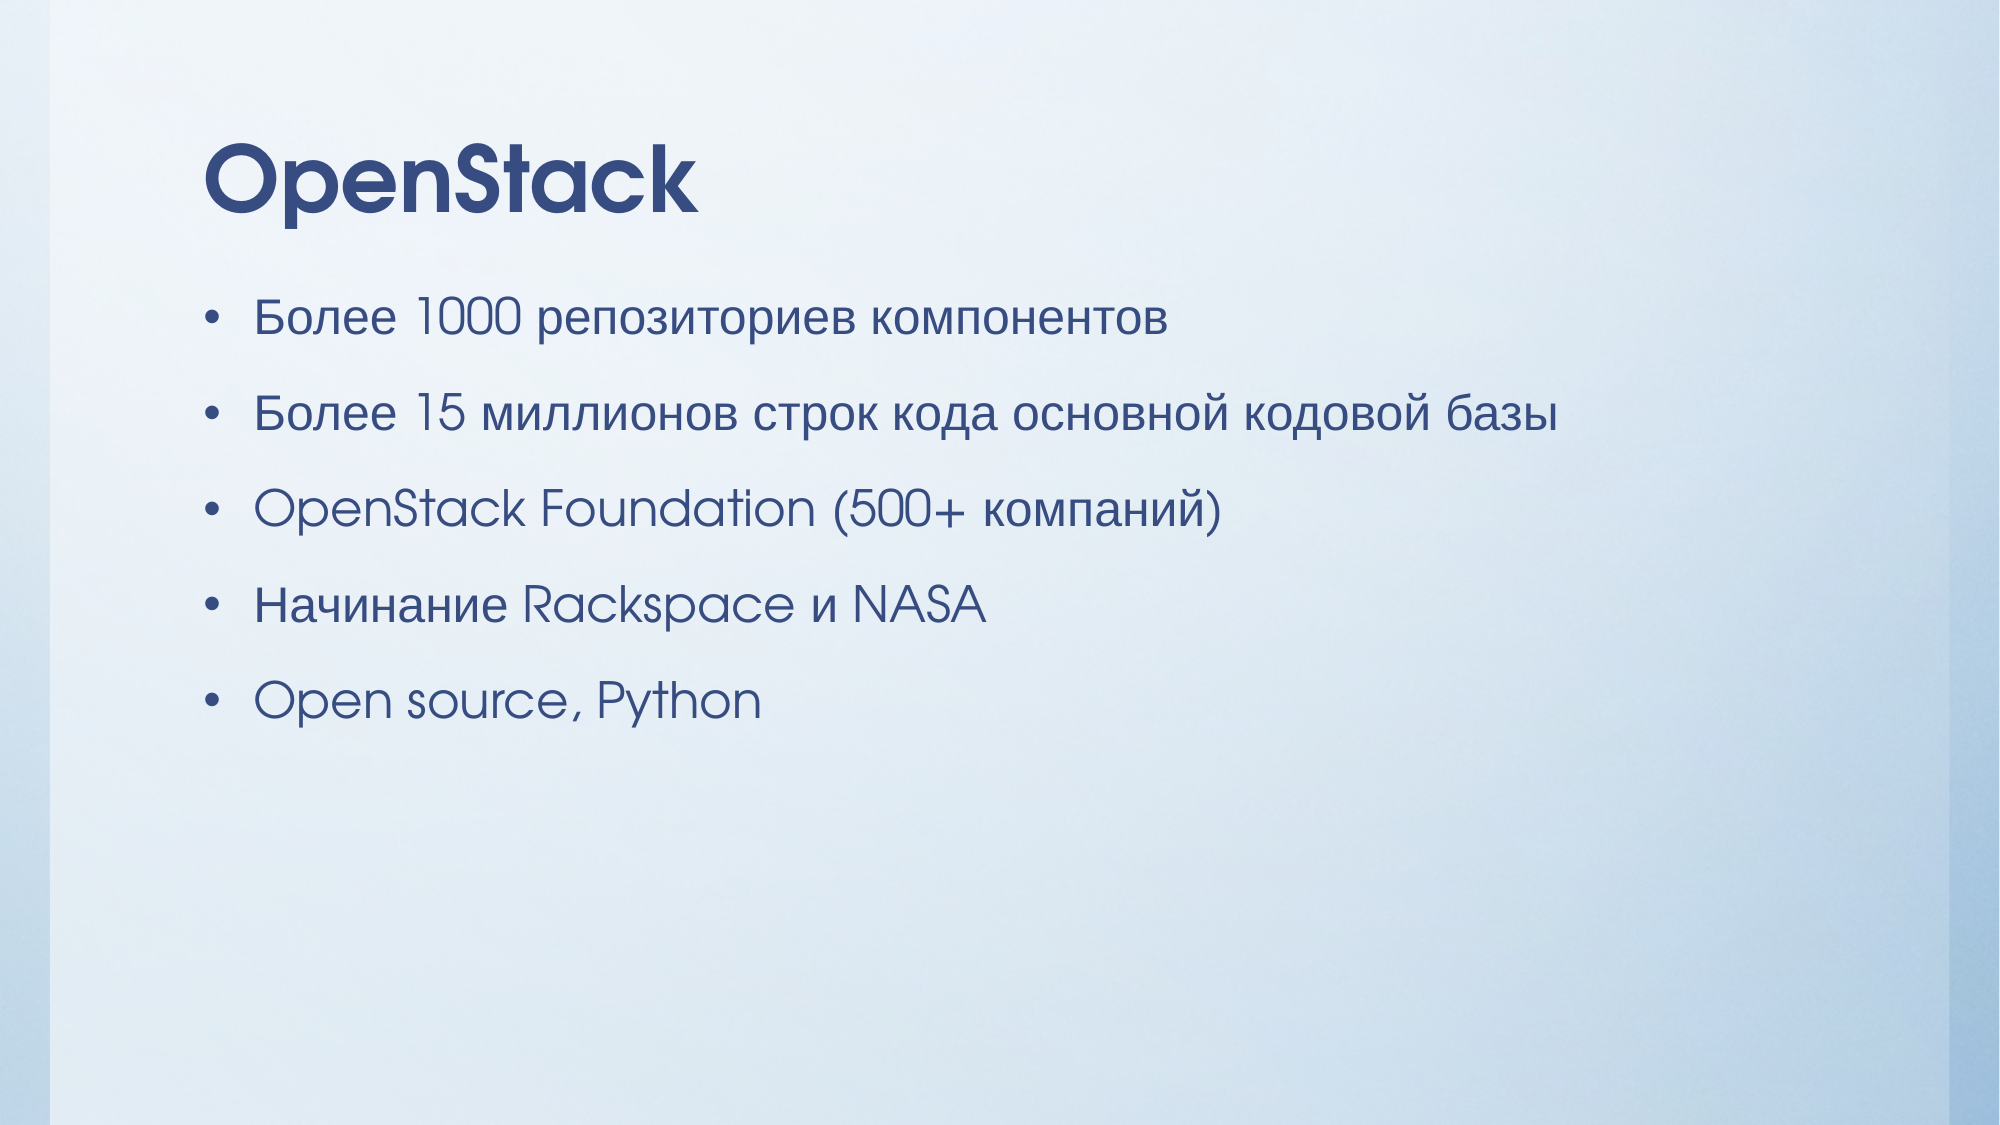

# OpenStack
Более 1000 репозиториев компонентов
Более 15 миллионов строк кода основной кодовой базы
OpenStack Foundation (500+ компаний)
Начинание Rackspace и NASA
Open source, Python